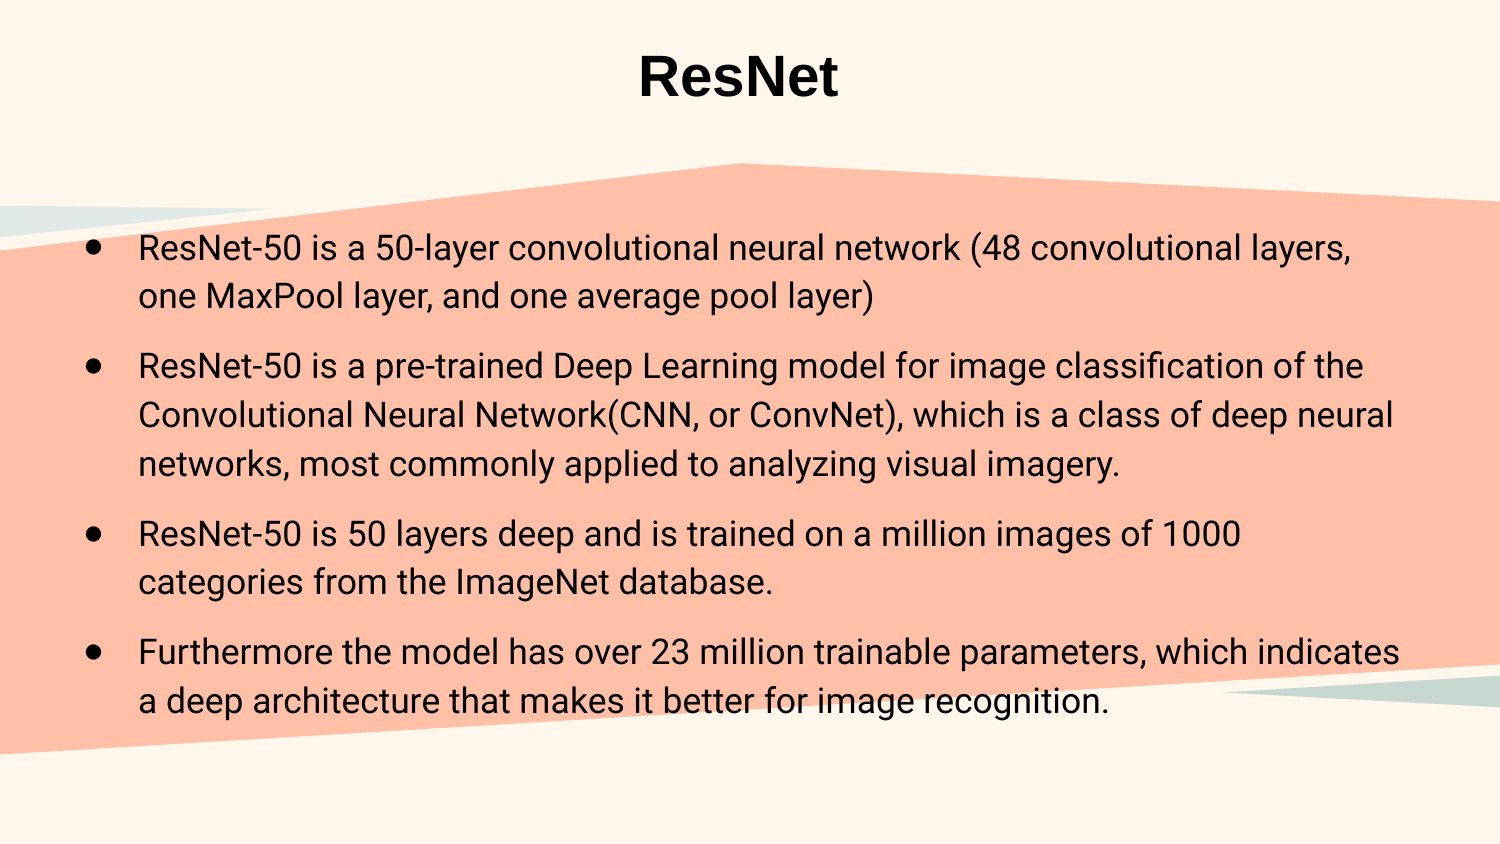

# ResNet
ResNet-50 is a 50-layer convolutional neural network (48 convolutional layers, one MaxPool layer, and one average pool layer)
ResNet-50 is a pre-trained Deep Learning model for image classification of the Convolutional Neural Network(CNN, or ConvNet), which is a class of deep neural networks, most commonly applied to analyzing visual imagery.
ResNet-50 is 50 layers deep and is trained on a million images of 1000 categories from the ImageNet database.
Furthermore the model has over 23 million trainable parameters, which indicates a deep architecture that makes it better for image recognition.